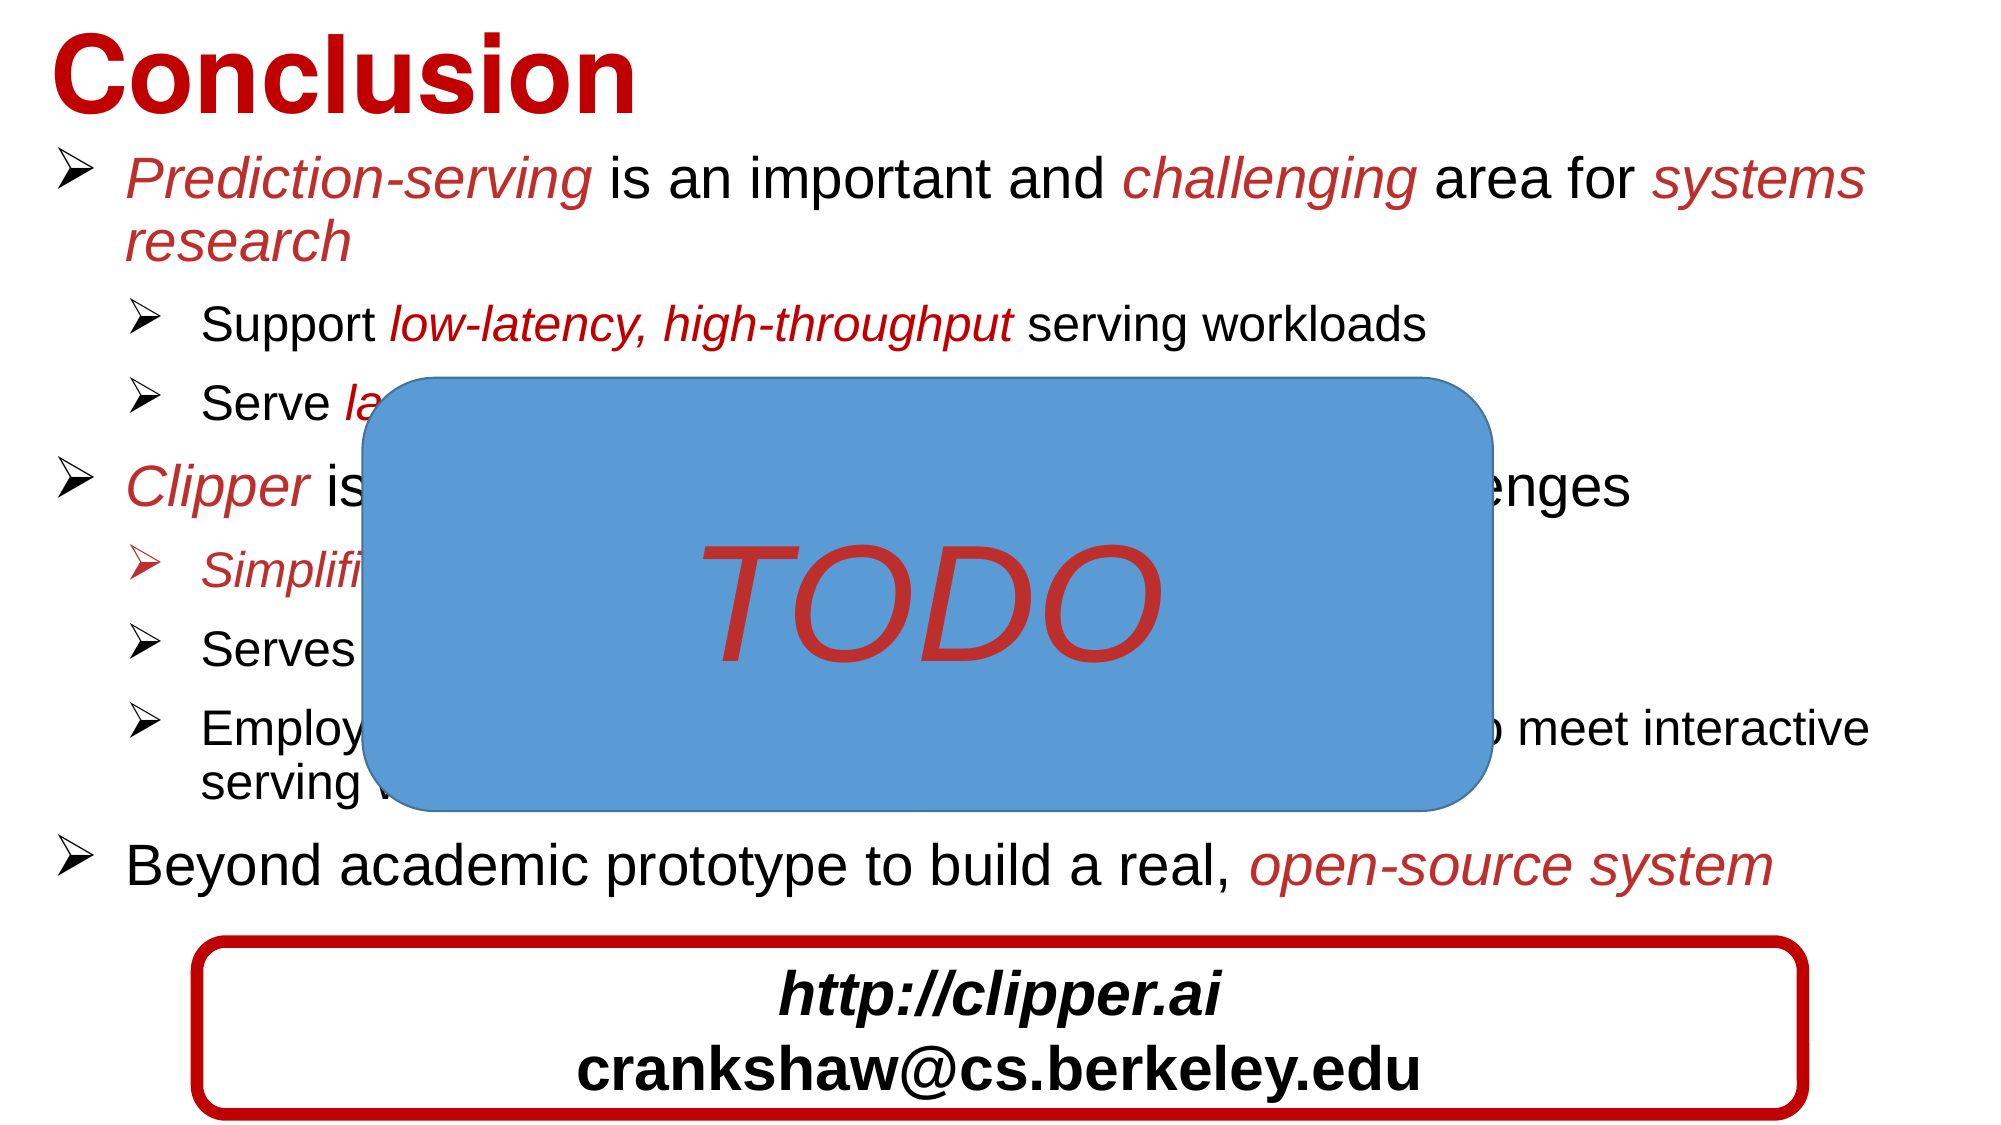

# Conclusion
Prediction-serving is an important and challenging area for systems research
Support low-latency, high-throughput serving workloads
Serve large and growing ecosystem of ML frameworks
Clipper is a first step towards addressing these challenges
Simplifies deployment through layered architecture
Serves many models across ML frameworks concurrently
Employs caching, adaptive batching, container scale-out to meet interactive serving workload demands
Beyond academic prototype to build a real, open-source system
TODO
http://clipper.ai
crankshaw@cs.berkeley.edu